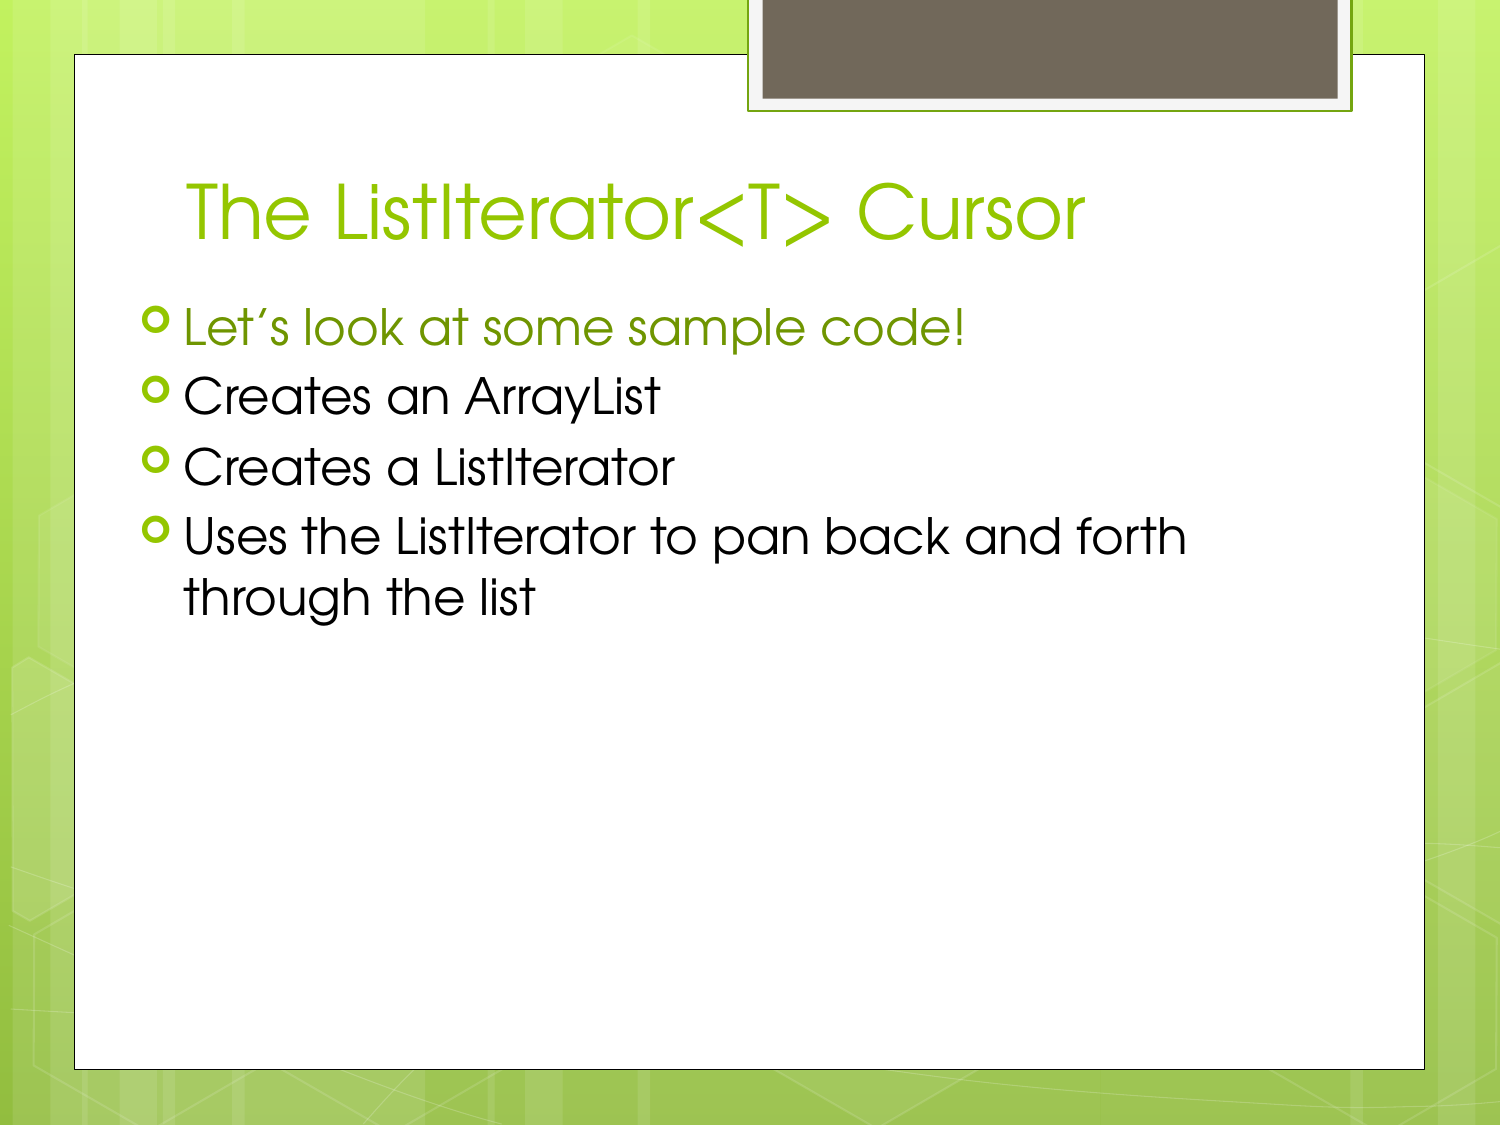

# The ListIterator<T> Cursor
Let’s look at some sample code!
Creates an ArrayList
Creates a ListIterator
Uses the ListIterator to pan back and forth through the list